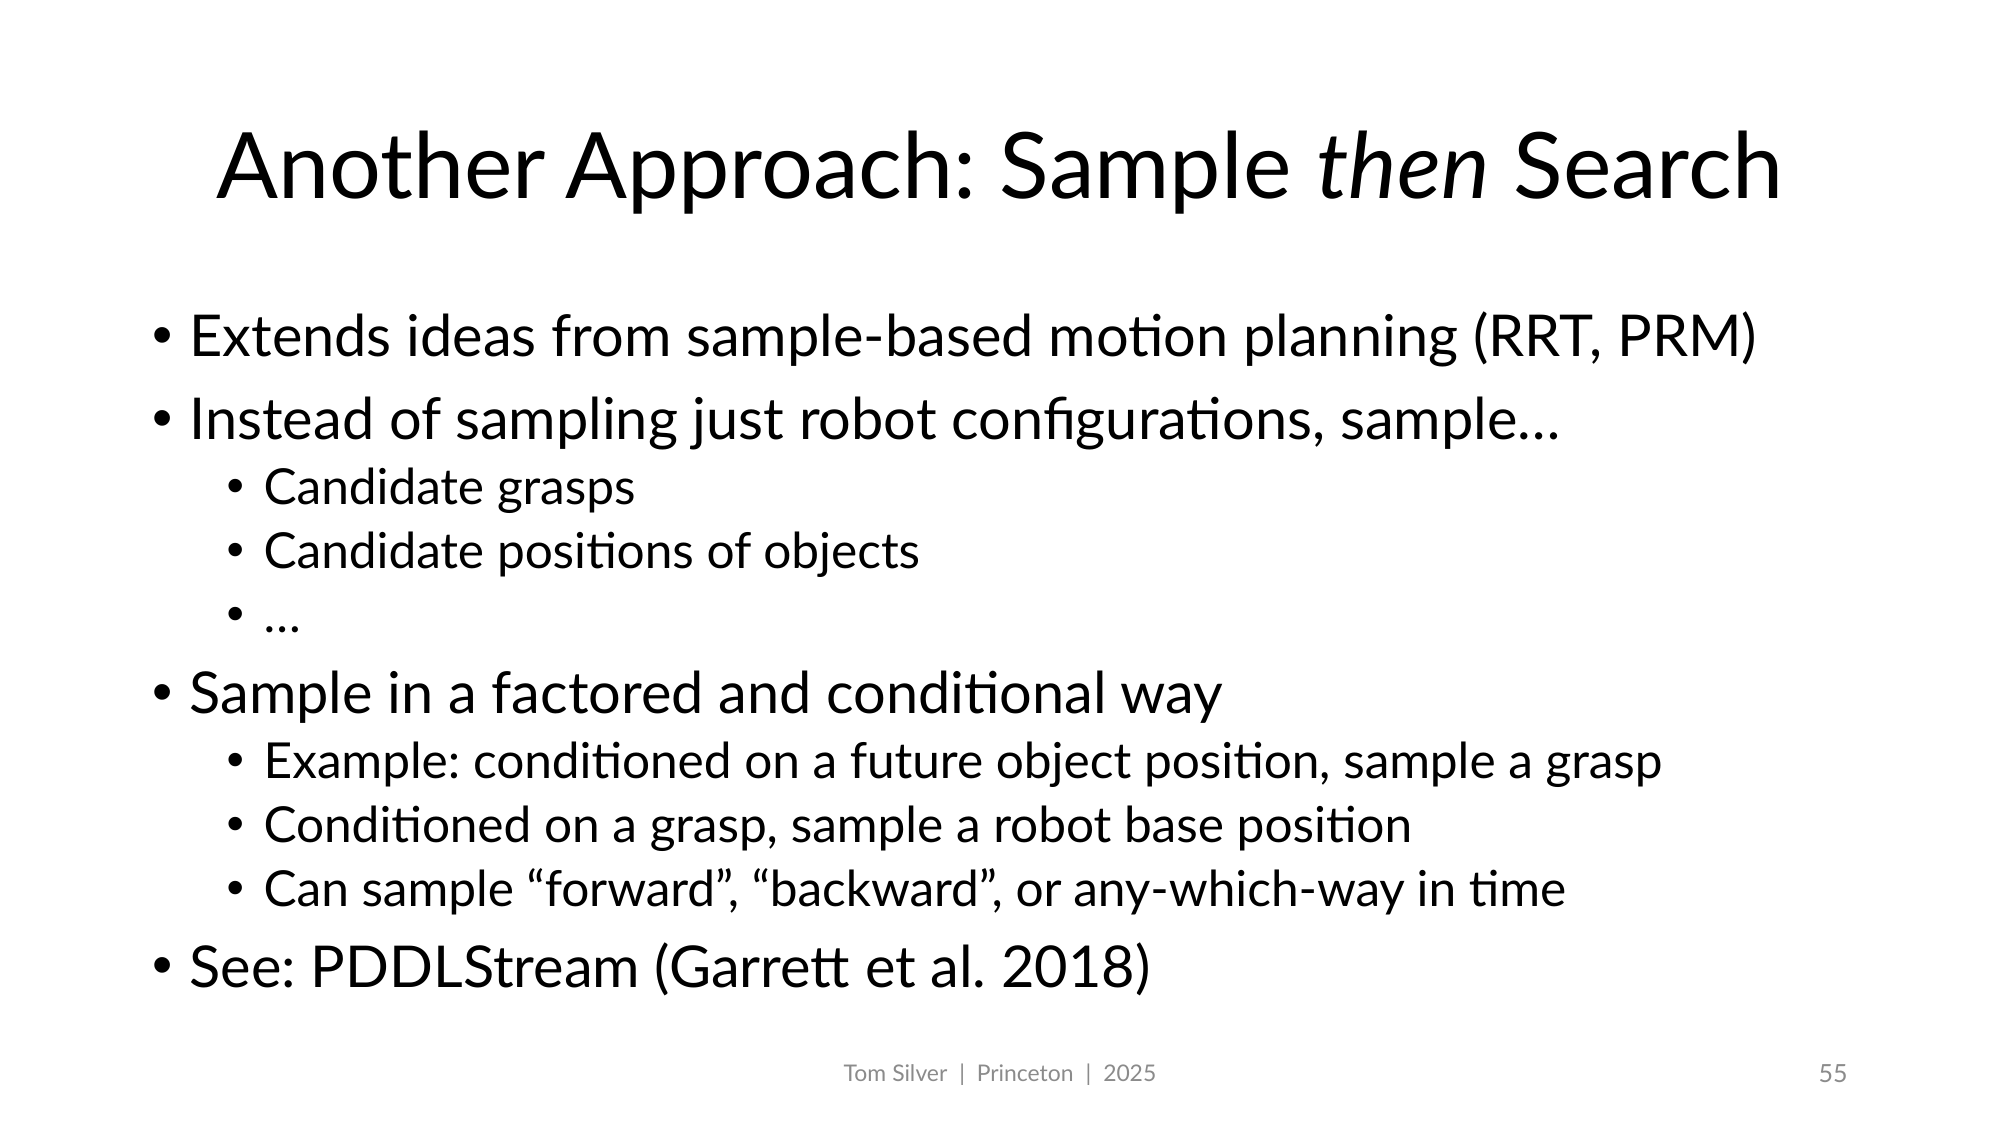

# Another Approach: Sample then Search
Extends ideas from sample-based motion planning (RRT, PRM)
Instead of sampling just robot configurations, sample…
Candidate grasps
Candidate positions of objects
…
Sample in a factored and conditional way
Example: conditioned on a future object position, sample a grasp
Conditioned on a grasp, sample a robot base position
Can sample “forward”, “backward”, or any-which-way in time
See: PDDLStream (Garrett et al. 2018)
Tom Silver  |  Princeton  |  2025
55